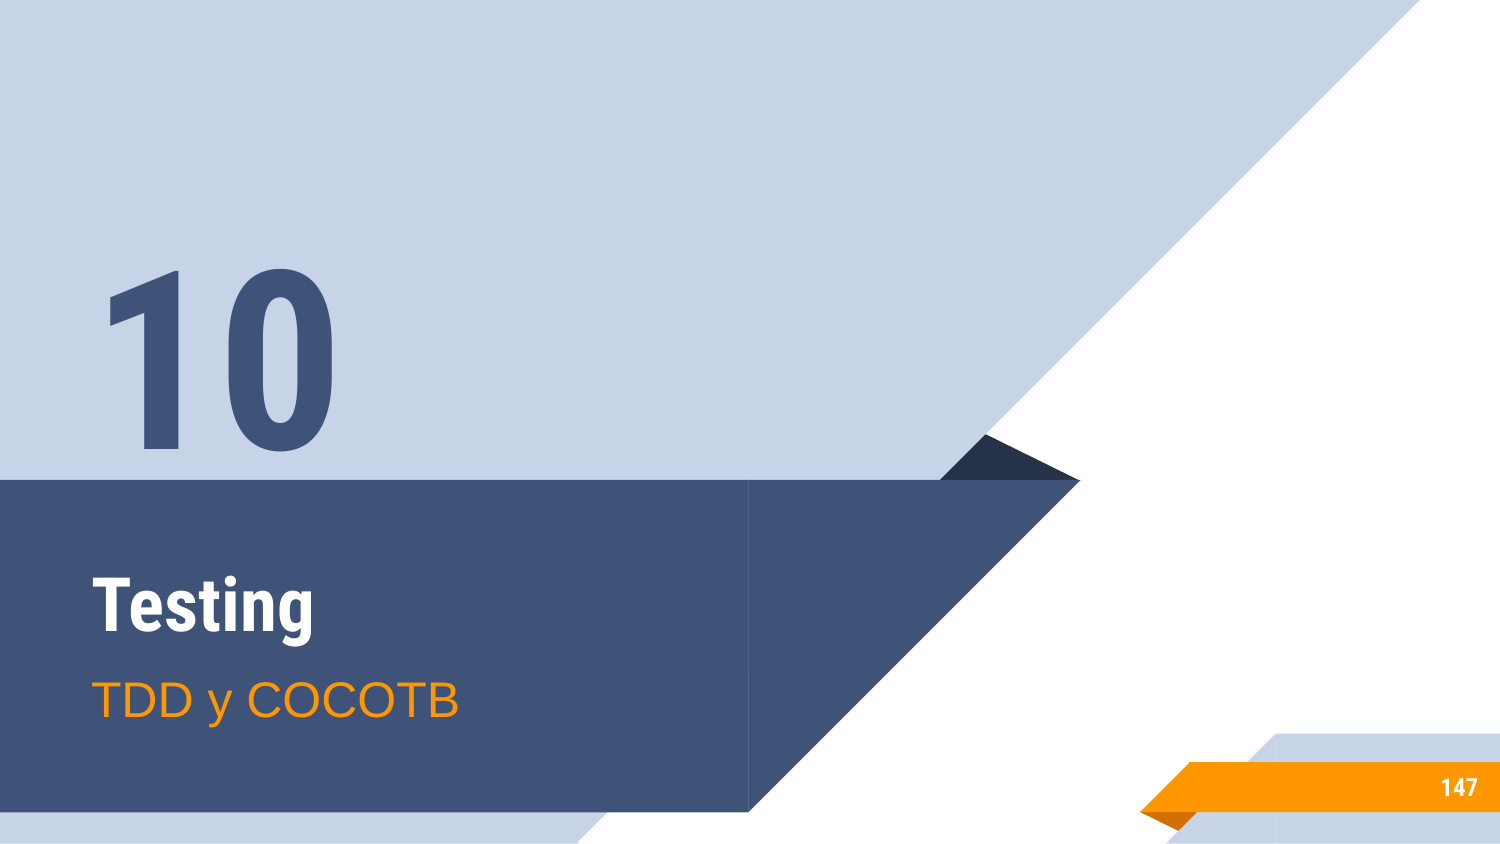

10
# Testing
TDD y COCOTB
147